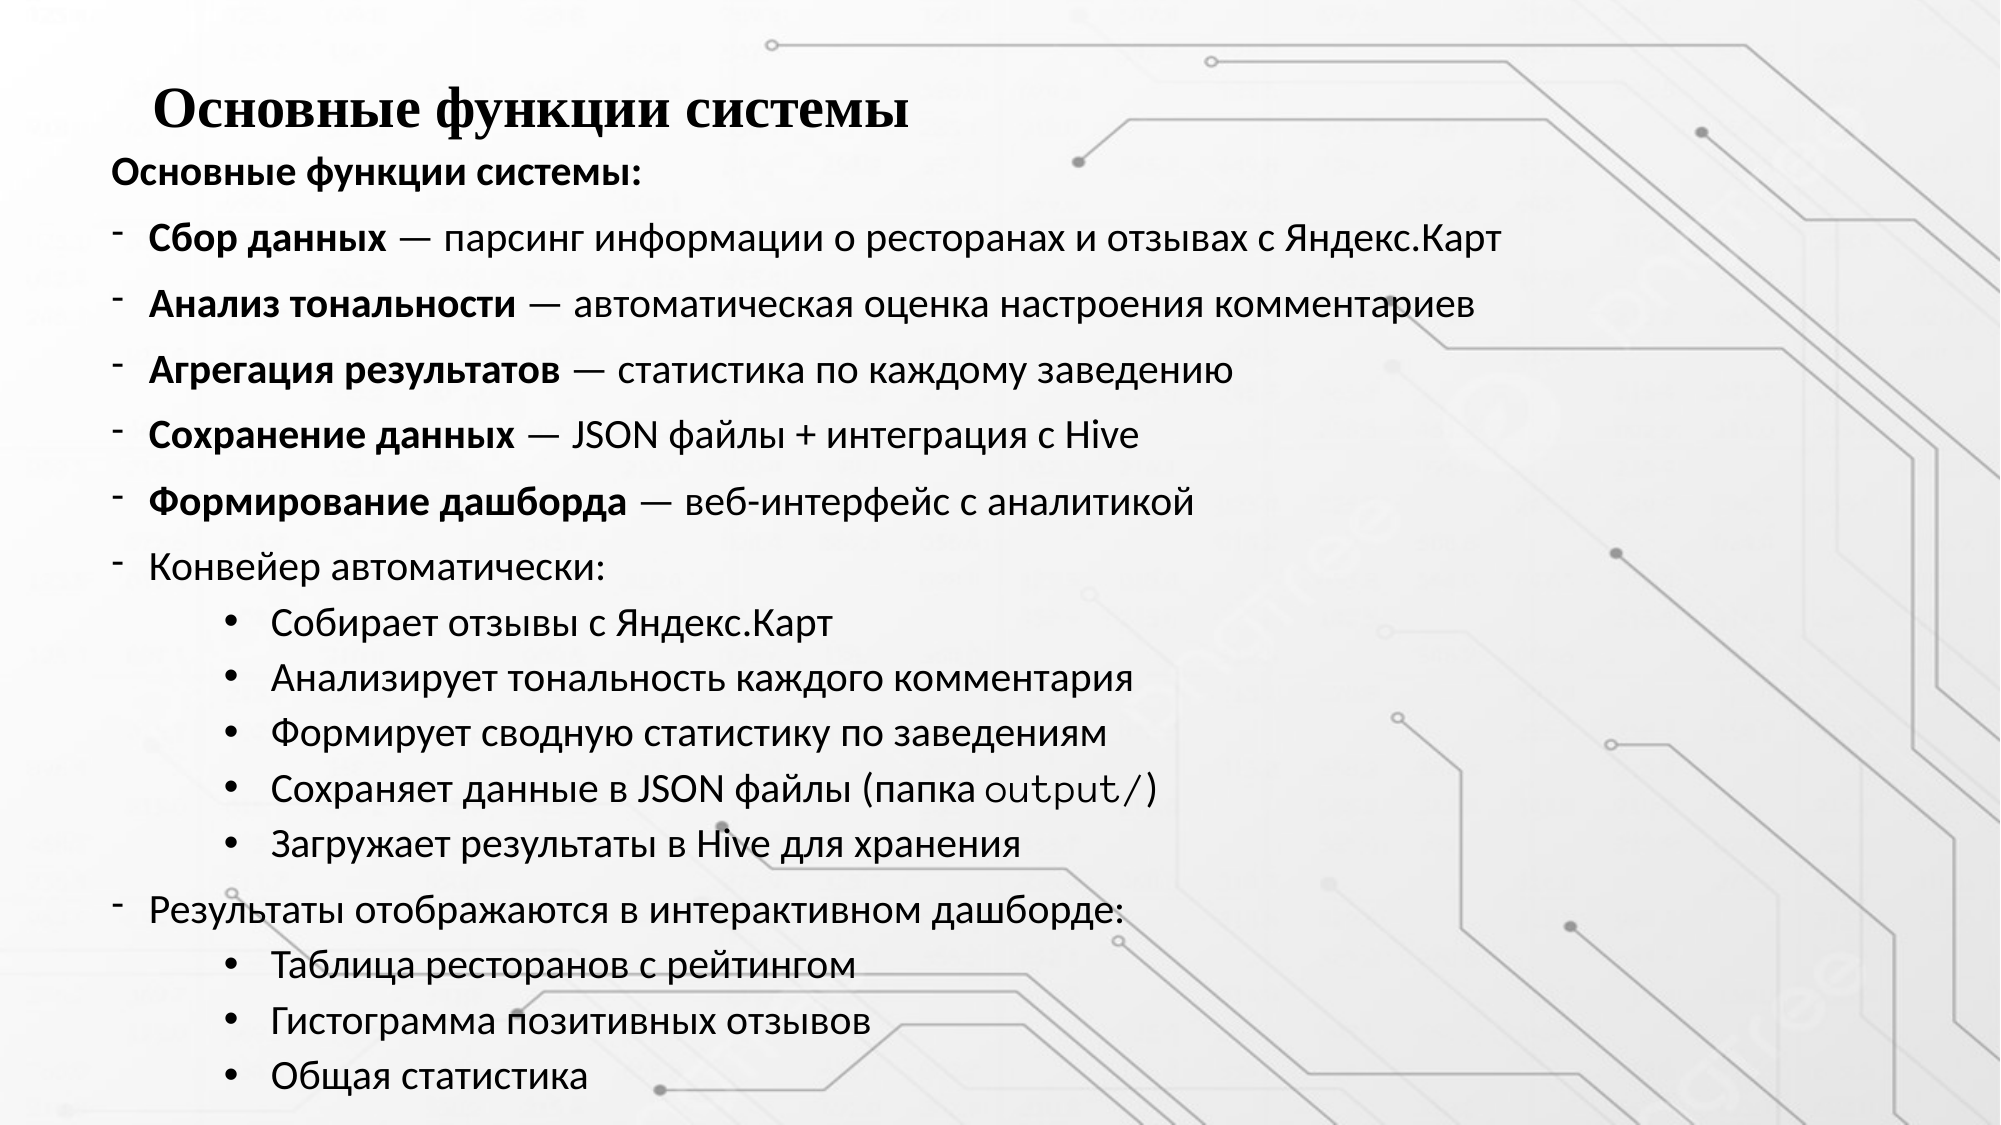

# Основные функции системы
Основные функции системы:
Сбор данных — парсинг информации о ресторанах и отзывах с Яндекс.Карт
Анализ тональности — автоматическая оценка настроения комментариев
Агрегация результатов — статистика по каждому заведению
Сохранение данных — JSON файлы + интеграция с Hive
Формирование дашборда — веб-интерфейс с аналитикой
Конвейер автоматически:
Собирает отзывы с Яндекс.Карт
Анализирует тональность каждого комментария
Формирует сводную статистику по заведениям
Сохраняет данные в JSON файлы (папка output/)
Загружает результаты в Hive для хранения
Результаты отображаются в интерактивном дашборде:
Таблица ресторанов с рейтингом
Гистограмма позитивных отзывов
Общая статистика